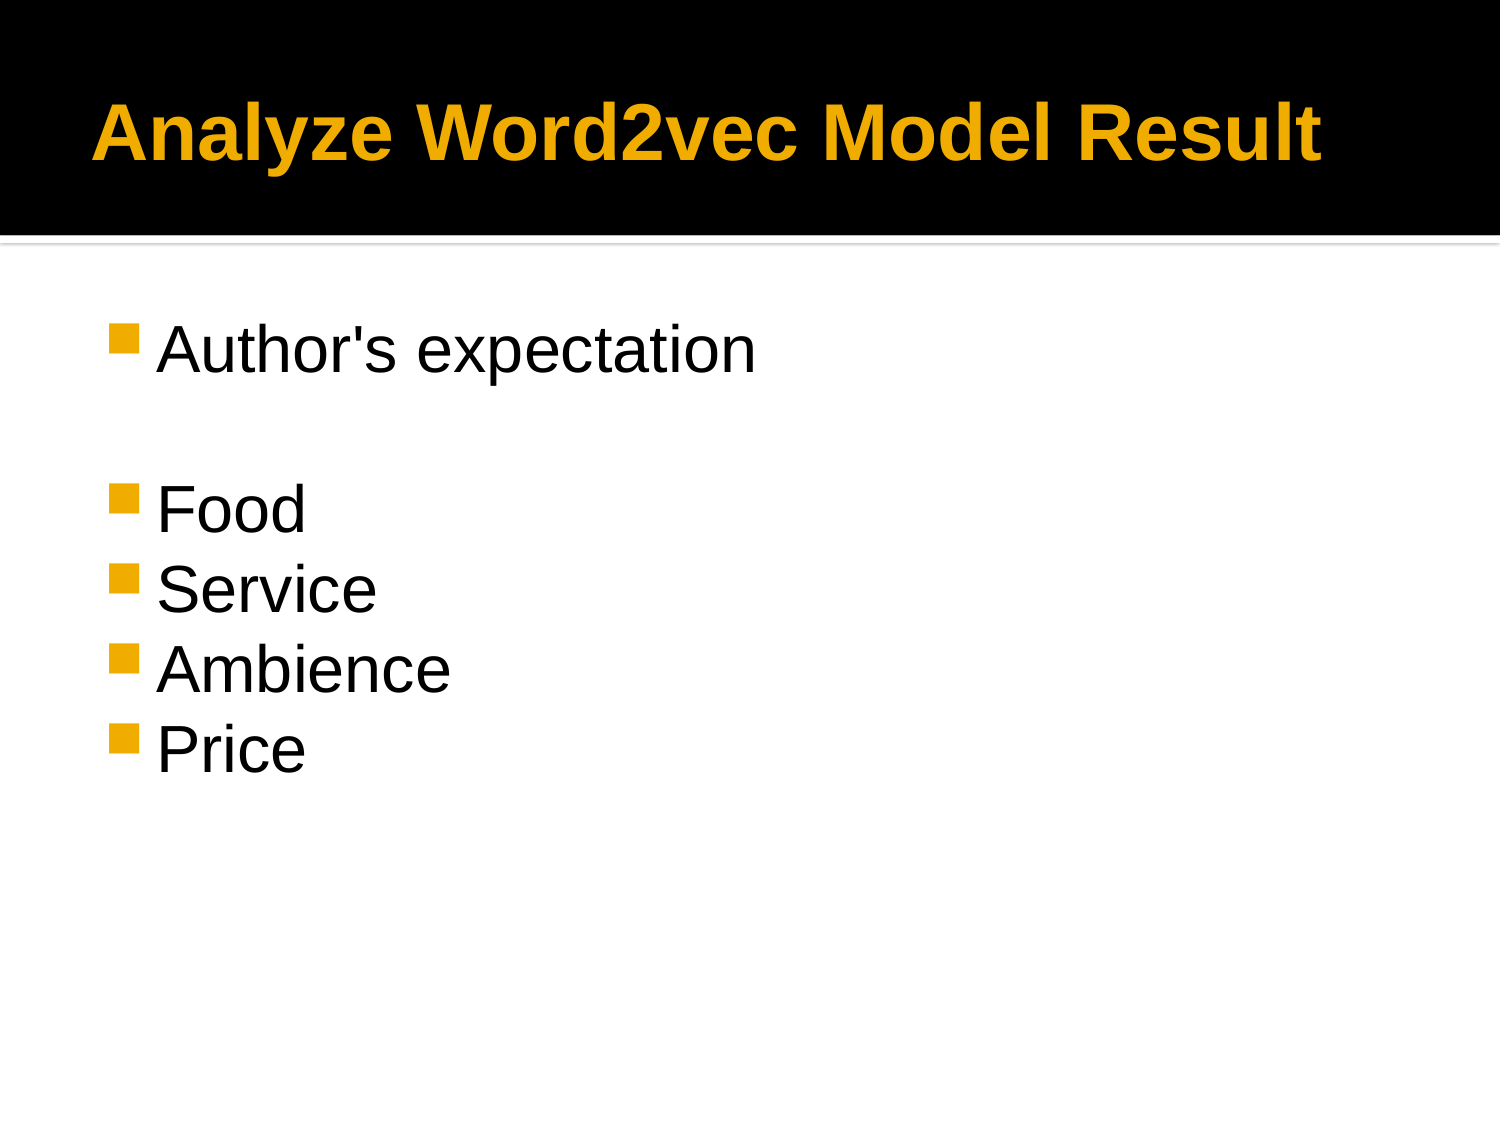

# Analyze Word2vec Model Result
Author's expectation

Food
Service
Ambience
Price